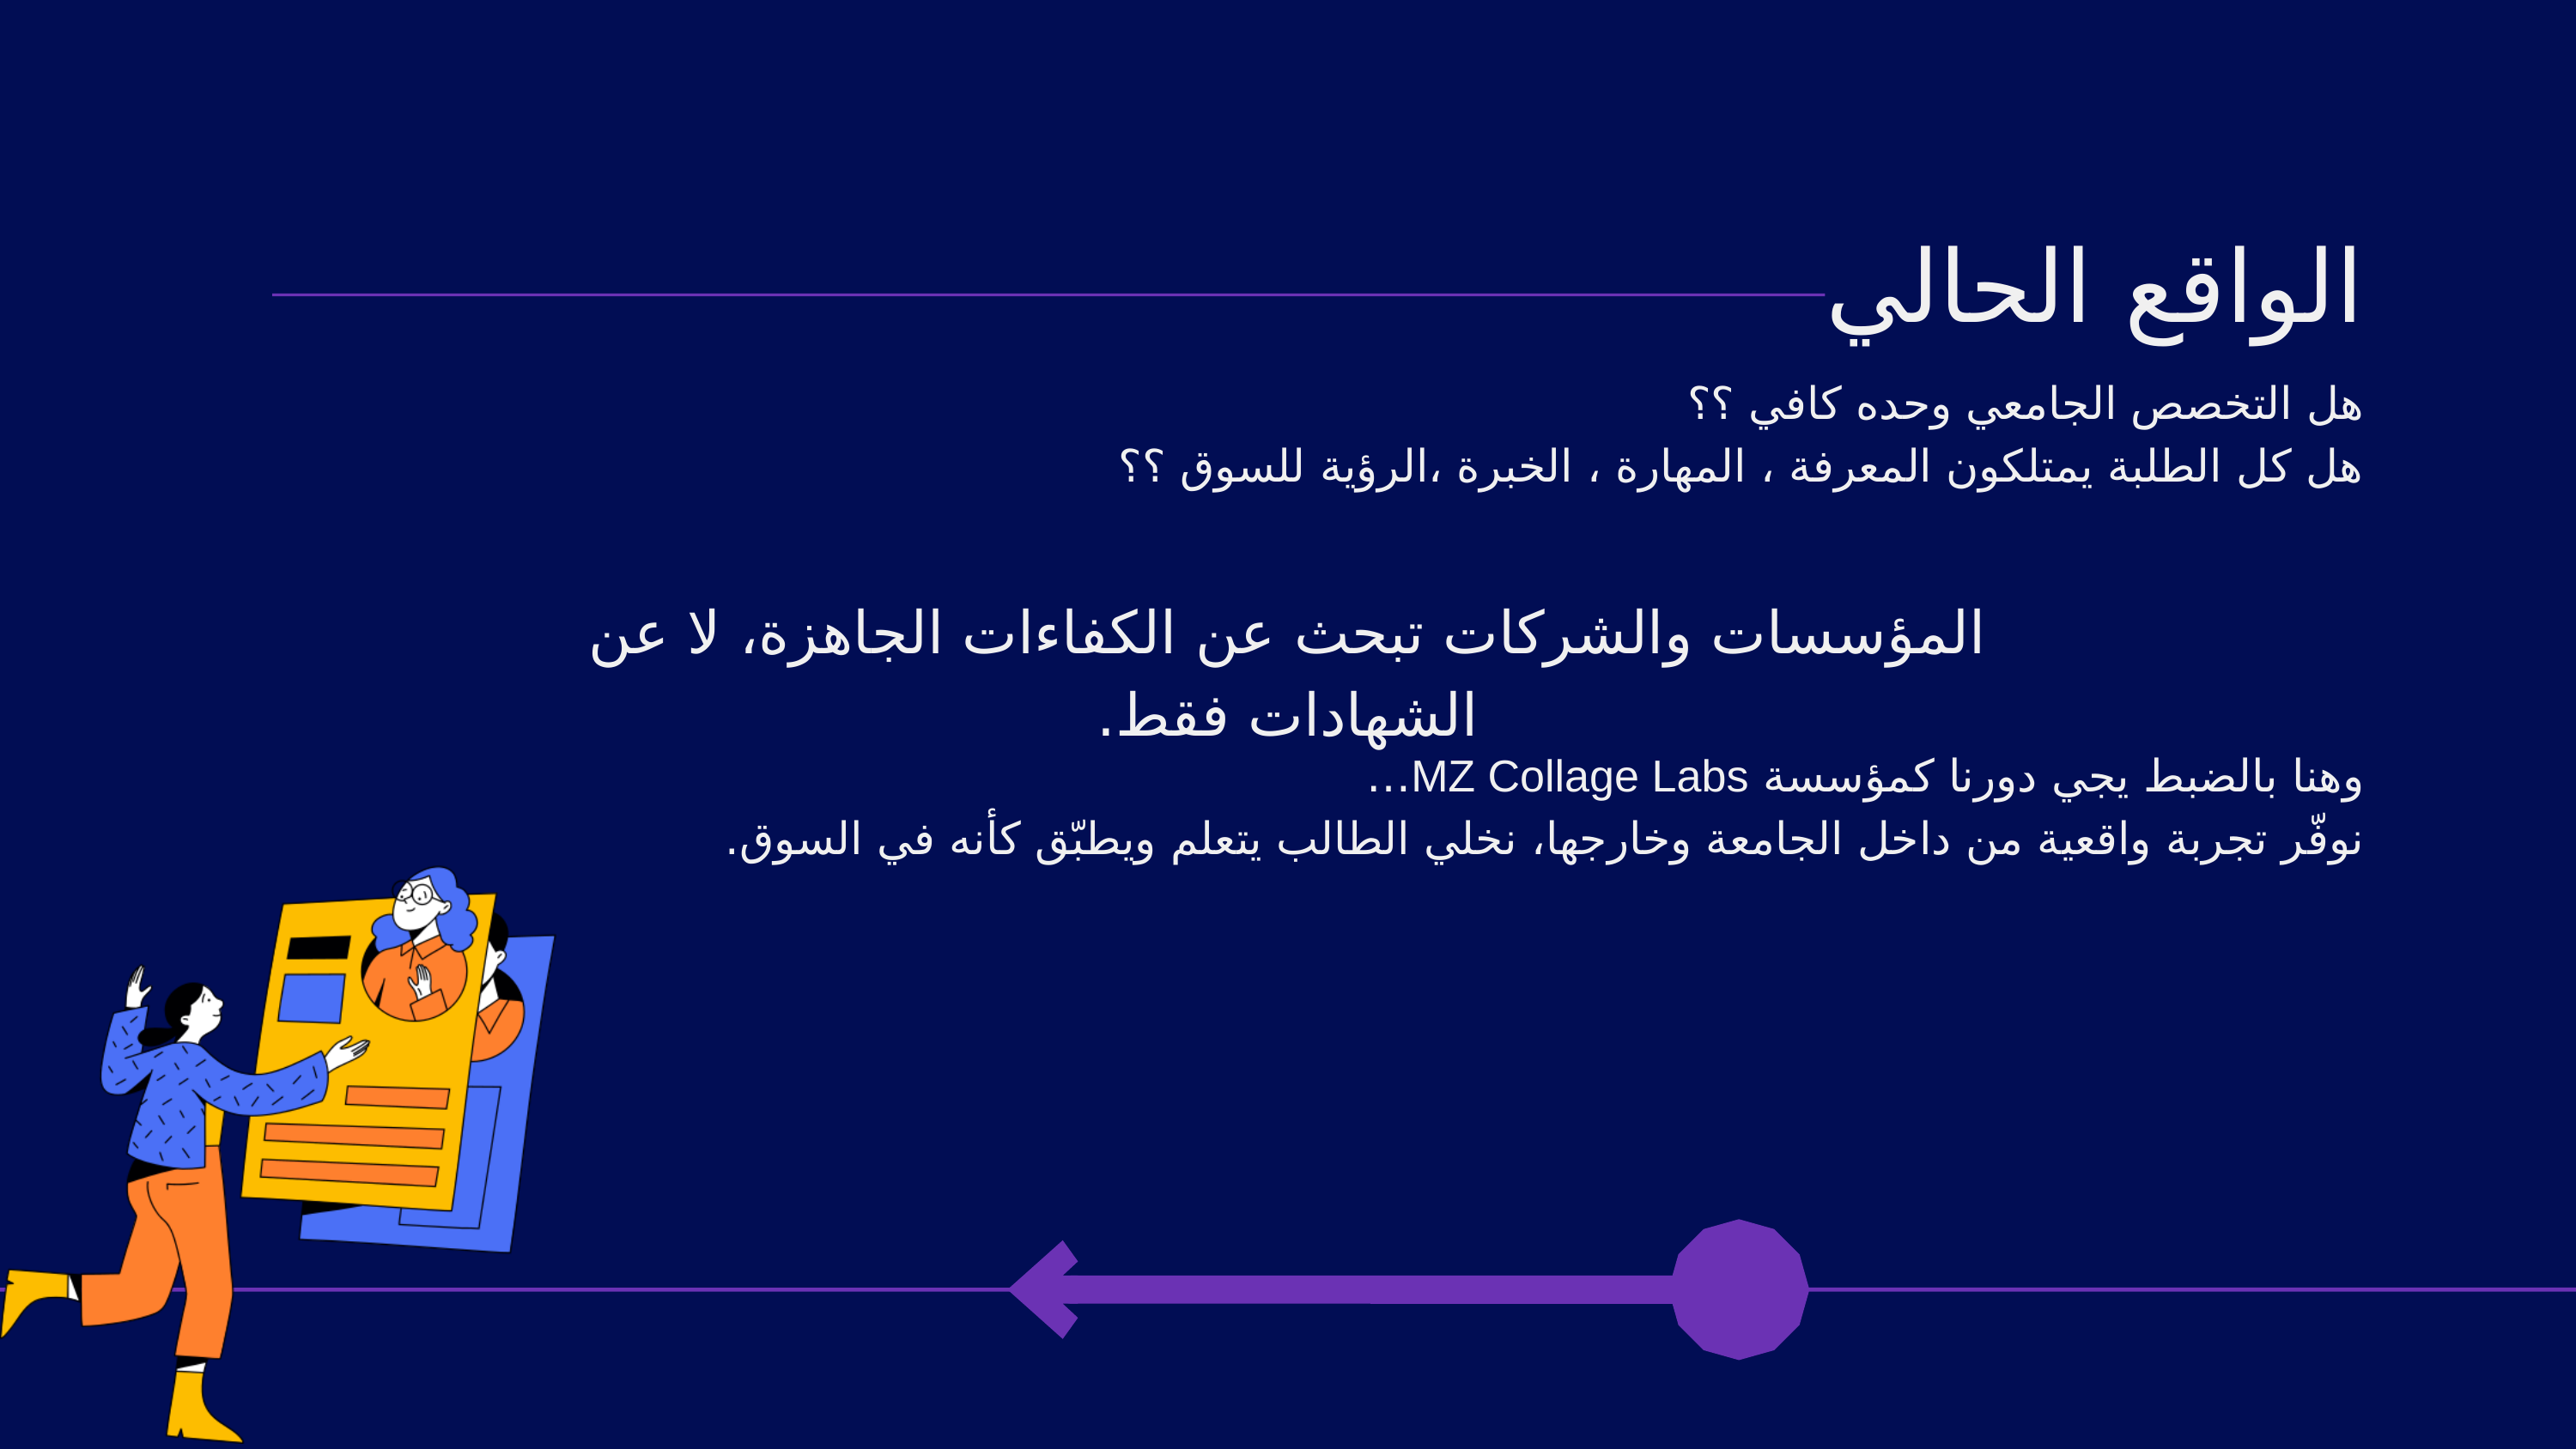

الواقع الحالي

هل التخصص الجامعي وحده كافي ؟؟
هل كل الطلبة يمتلكون المعرفة ، المهارة ، الخبرة ،الرؤية للسوق ؟؟
المؤسسات والشركات تبحث عن الكفاءات الجاهزة، لا عن الشهادات فقط.
وهنا بالضبط يجي دورنا كمؤسسة MZ Collage Labs…
نوفّر تجربة واقعية من داخل الجامعة وخارجها، نخلي الطالب يتعلم ويطبّق كأنه في السوق.